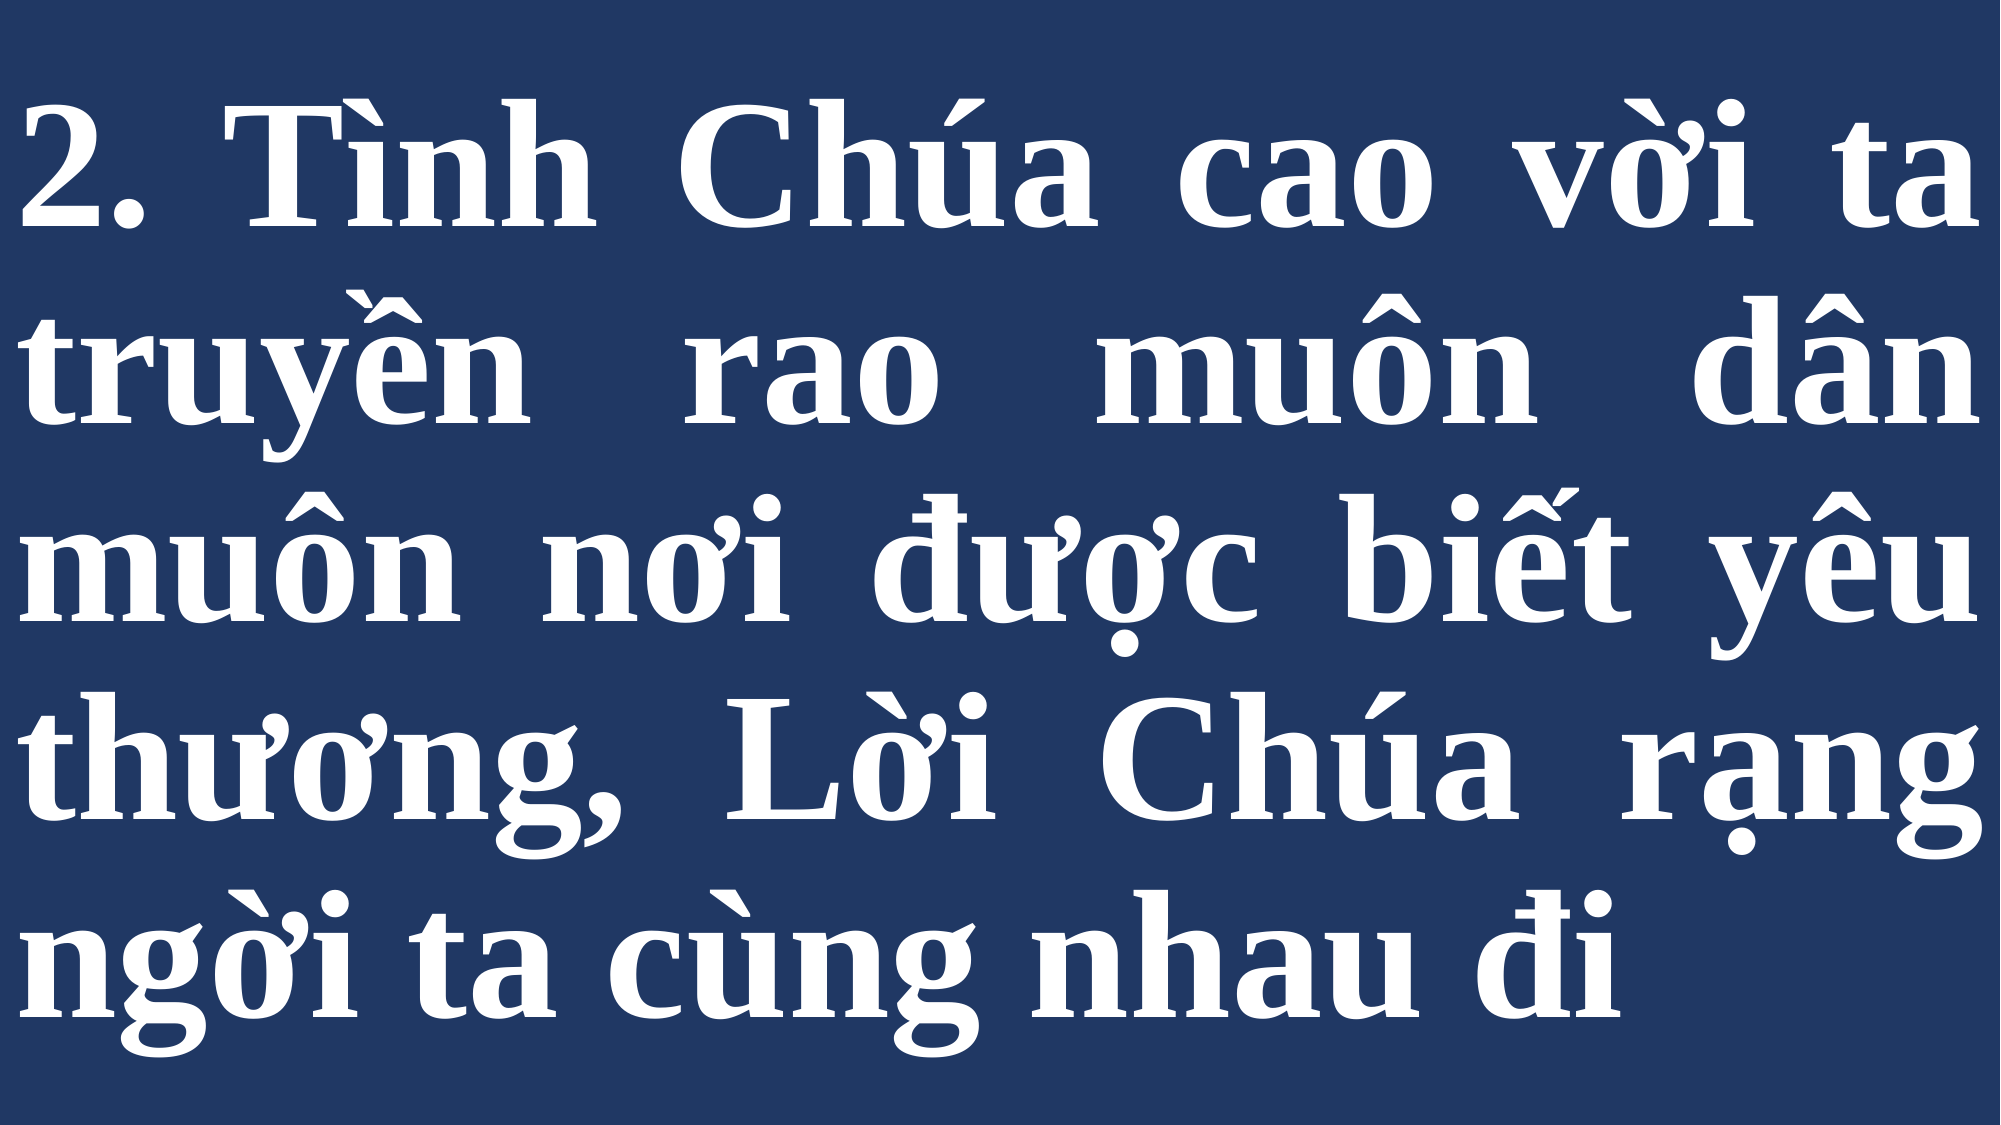

# 2. Tình Chúa cao vời ta truyền rao muôn dân muôn nơi được biết yêu thương, Lời Chúa rạng ngời ta cùng nhau đi